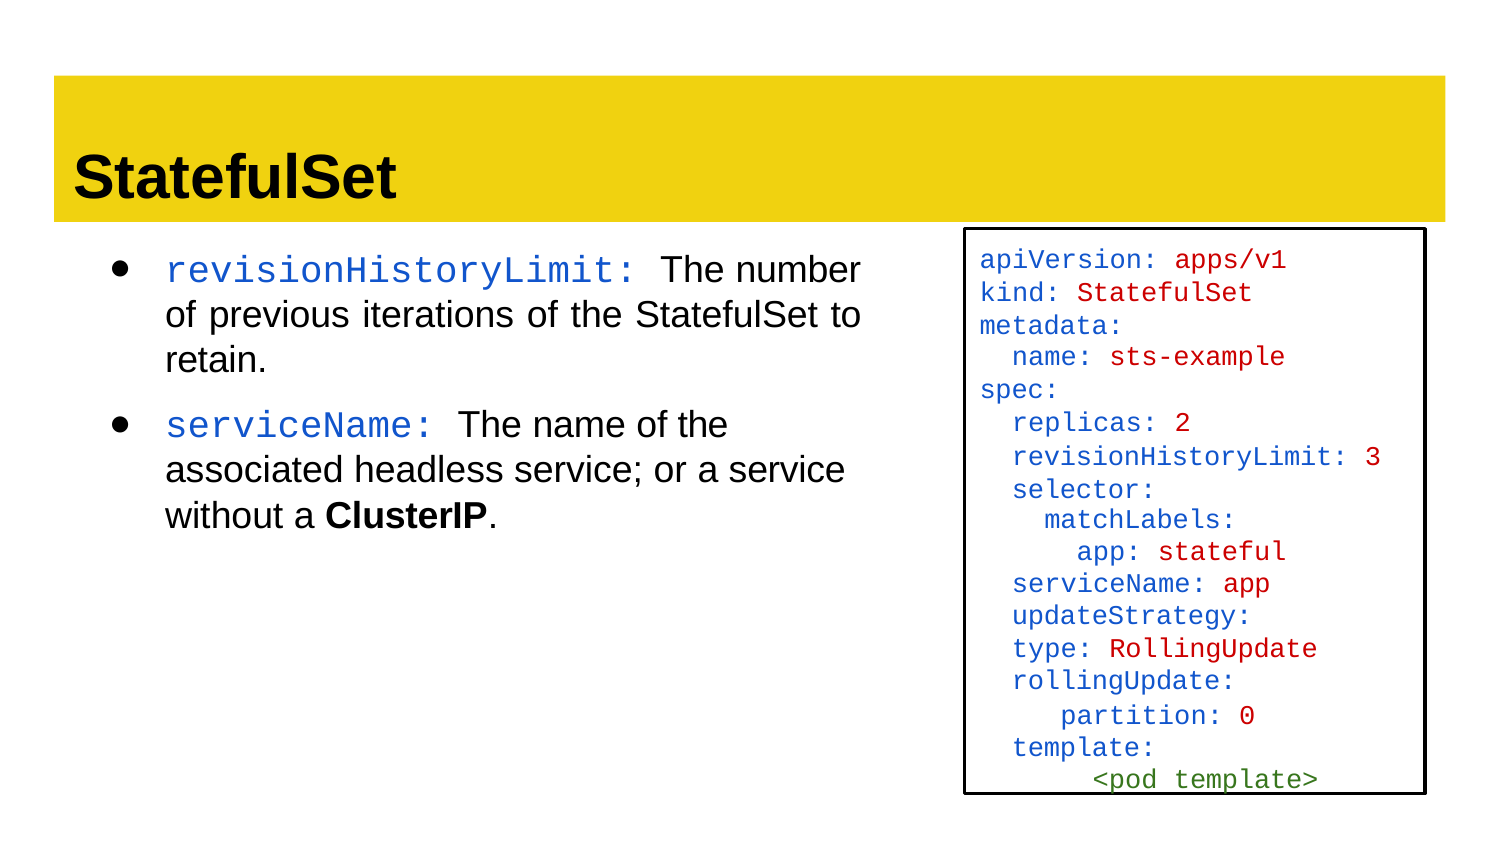

# StatefulSet
apiVersion: apps/v1 kind: StatefulSet metadata:
name: sts-example
spec:
replicas: 2
revisionHistoryLimit: 3 selector:
matchLabels:
app: stateful serviceName: app updateStrategy: type: RollingUpdate rollingUpdate:
partition: 0 template:
<pod template>
revisionHistoryLimit: The number of previous iterations of the StatefulSet to retain.
serviceName: The name of the associated headless service; or a service without a ClusterIP.